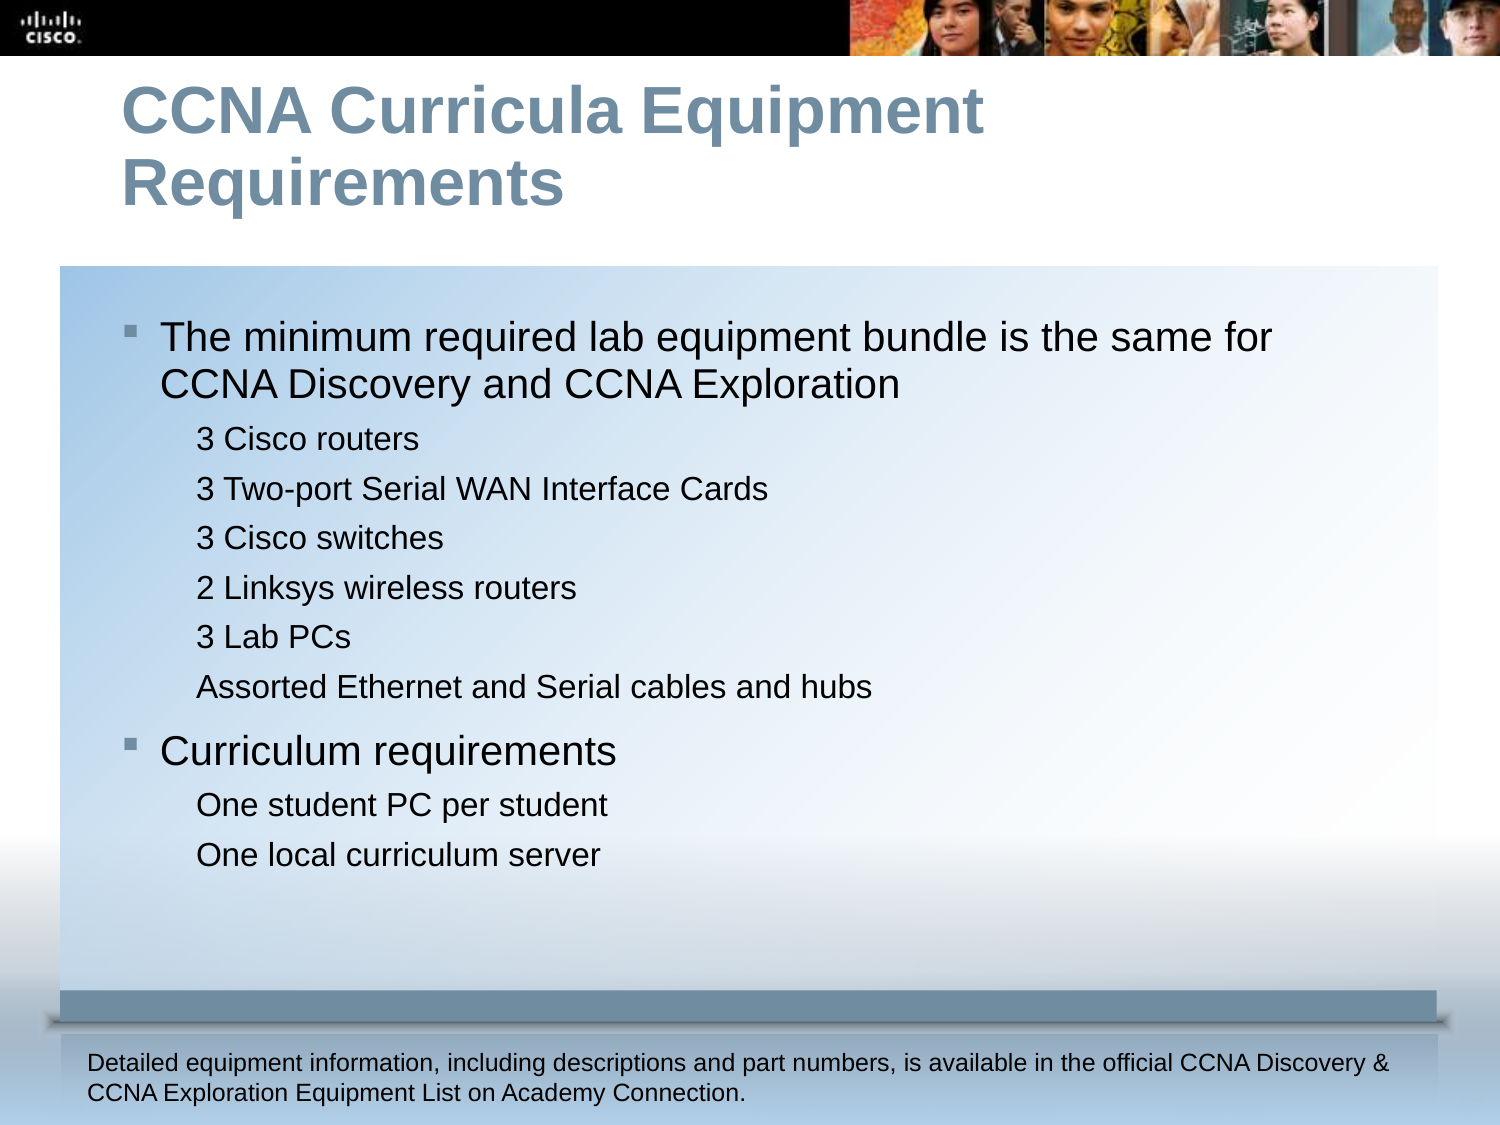

CCNA Curricula Equipment Requirements

The minimum required lab equipment bundle is the same for CCNA Discovery and CCNA Exploration
3 Cisco routers
3 Two-port Serial WAN Interface Cards
3 Cisco switches
2 Linksys wireless routers
3 Lab PCs
Assorted Ethernet and Serial cables and hubs
Curriculum requirements
One student PC per student
One local curriculum server

Detailed equipment information, including descriptions and part numbers, is available in the official CCNA Discovery & CCNA Exploration Equipment List on Academy Connection.